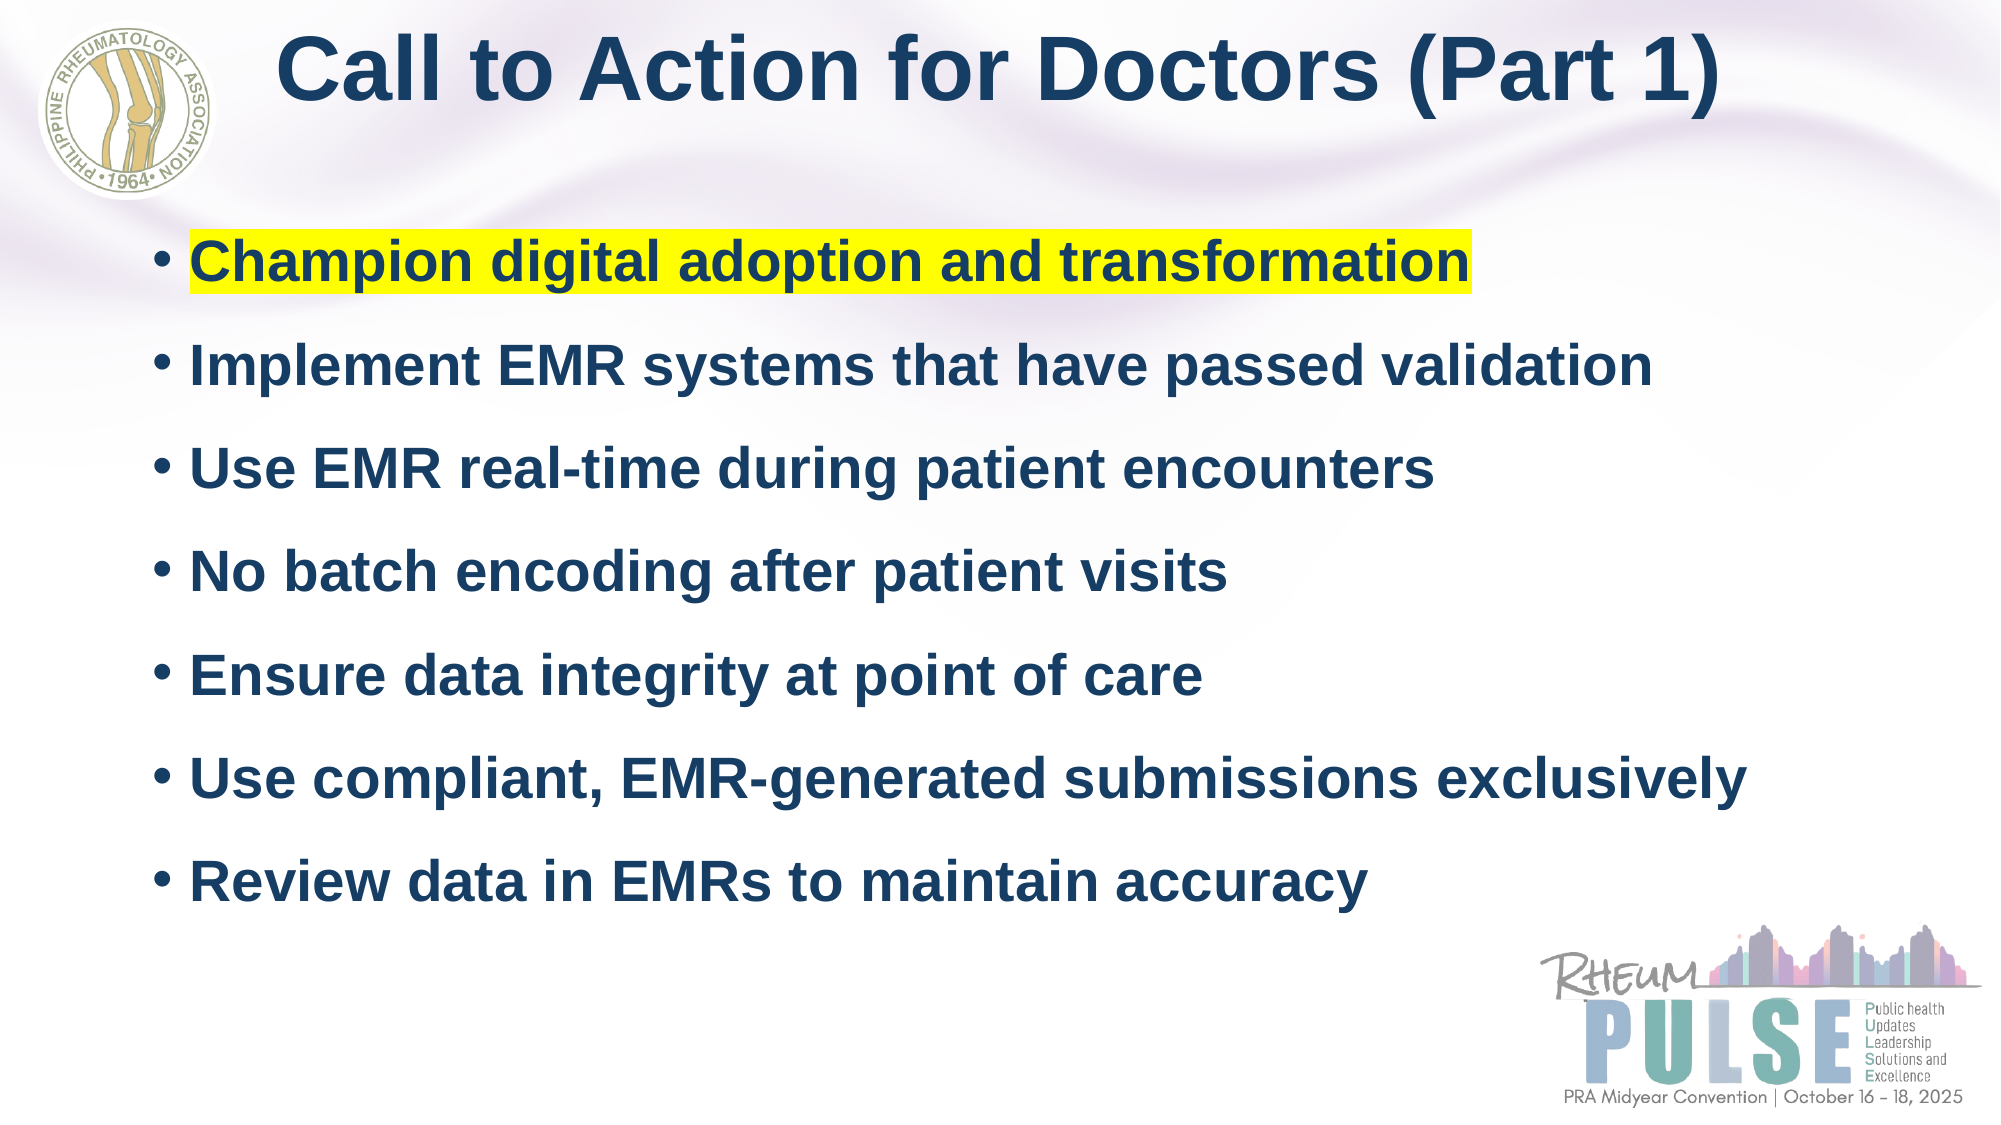

# Call to Action for Doctors (Part 1)
Champion digital adoption and transformation
Implement EMR systems that have passed validation
Use EMR real-time during patient encounters
No batch encoding after patient visits
Ensure data integrity at point of care
Use compliant, EMR-generated submissions exclusively
Review data in EMRs to maintain accuracy